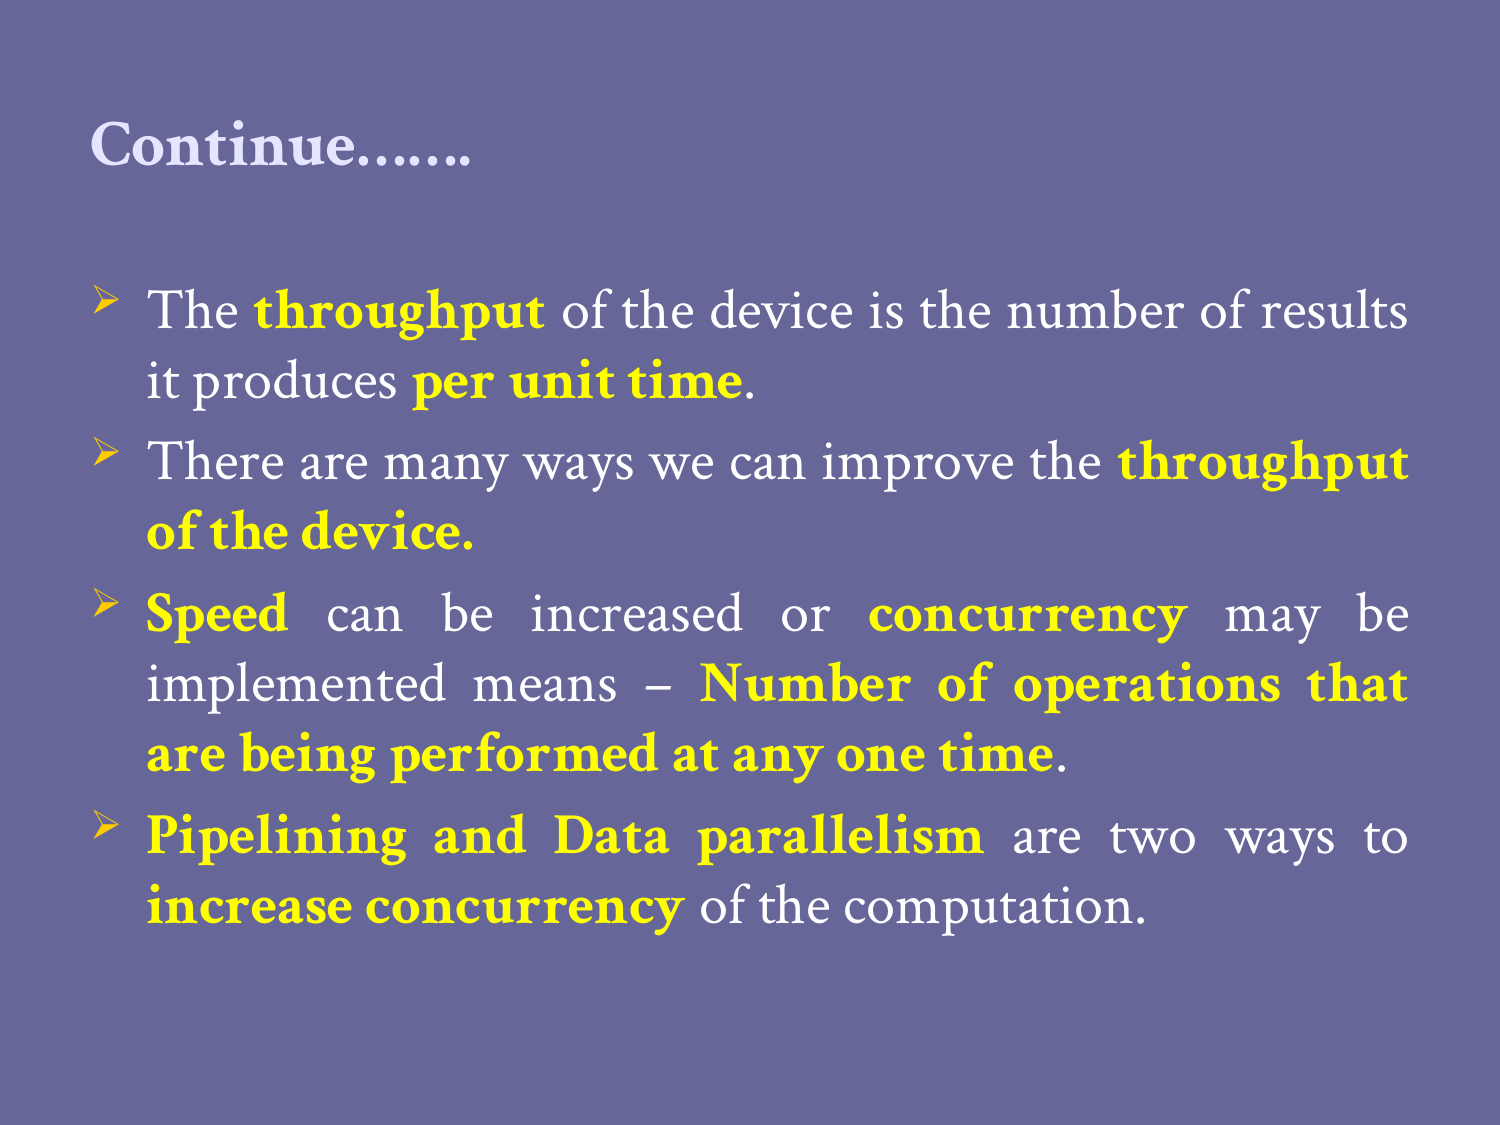

Continue…….
The throughput of the device is the number of results it produces per unit time.
There are many ways we can improve the throughput of the device.
Speed can be increased or concurrency may be implemented means – Number of operations that are being performed at any one time.
Pipelining and Data parallelism are two ways to increase concurrency of the computation.